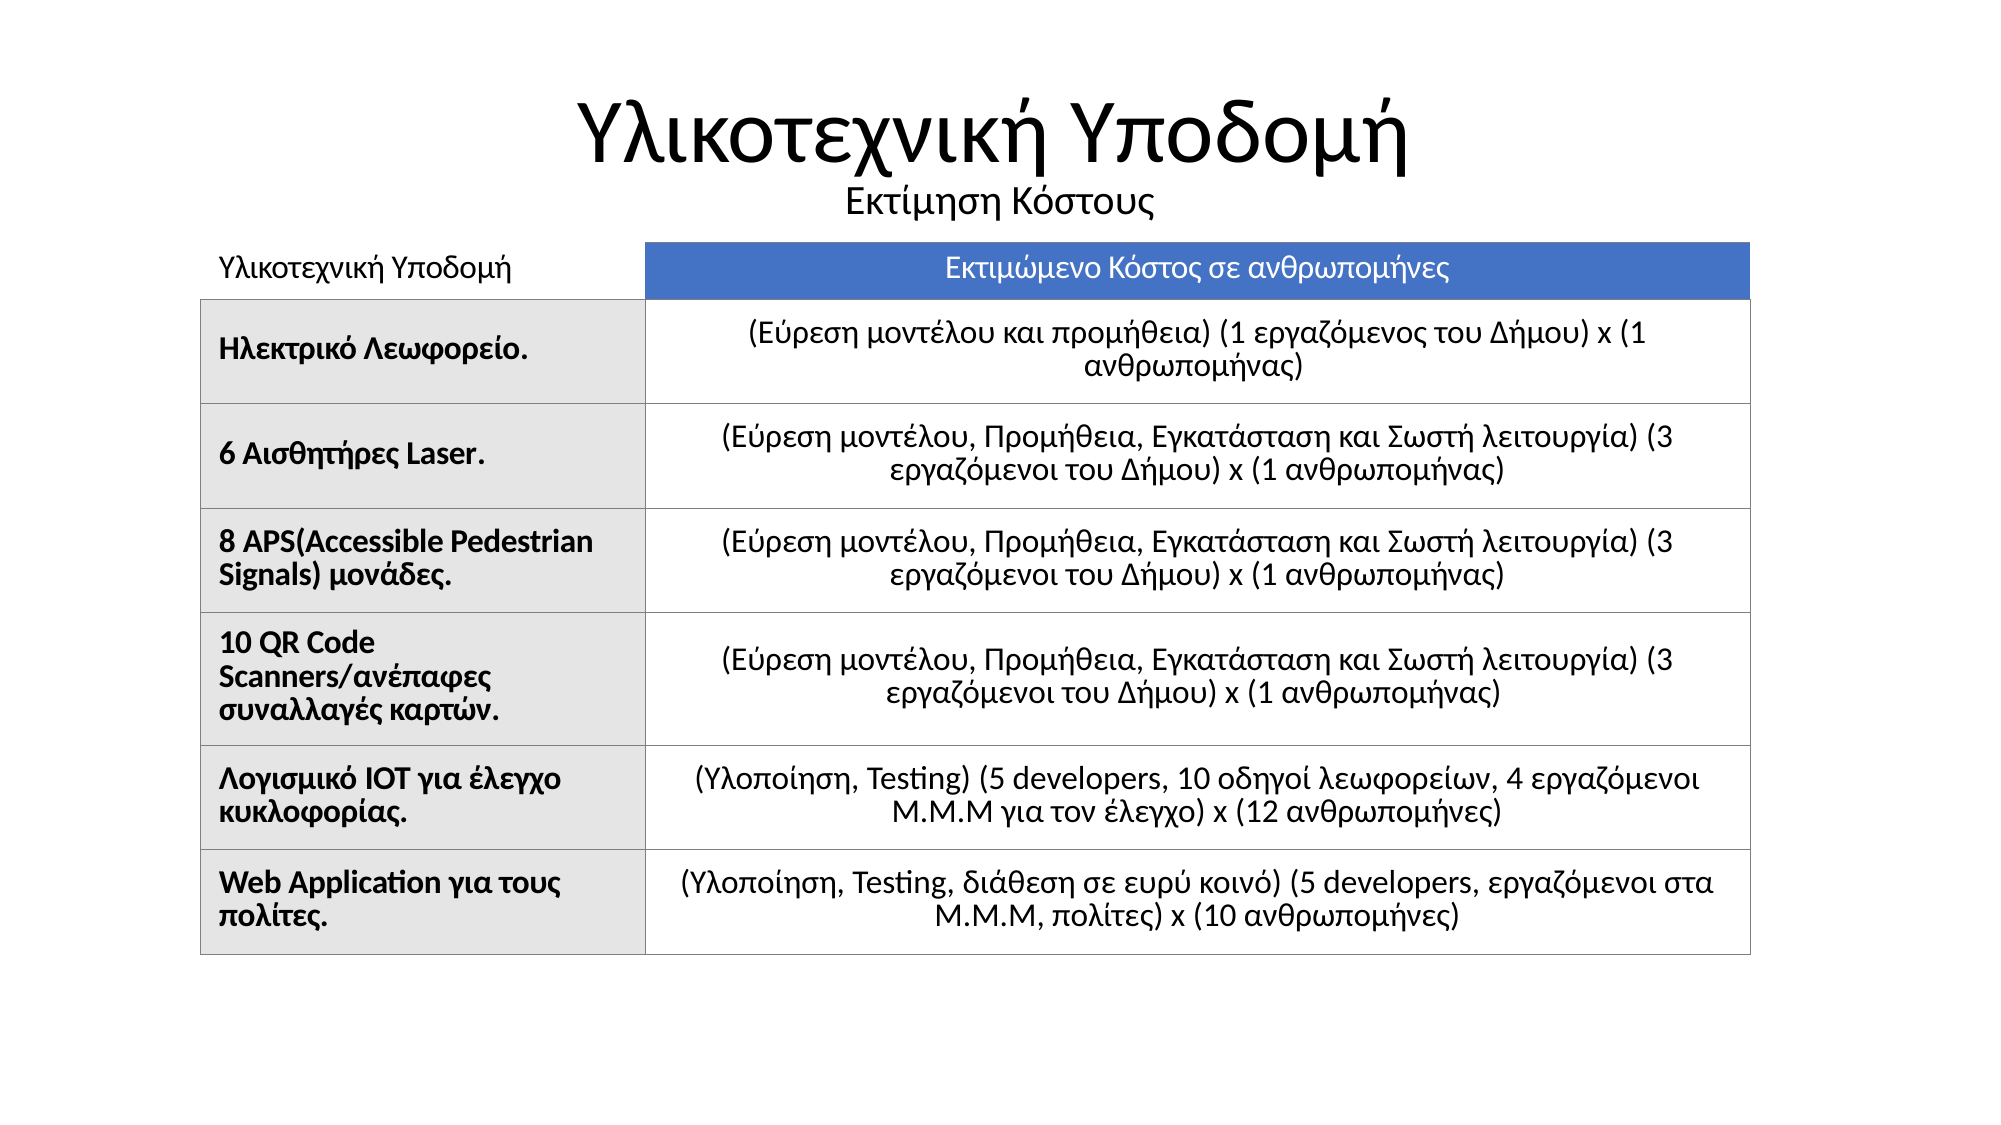

# Υλικοτεχνική Υποδομή
Εκτίμηση Κόστους
| Υλικοτεχνική Υποδομή | Εκτιμώμενο Κόστος σε ανθρωπομήνες |
| --- | --- |
| Ηλεκτρικό Λεωφορείο. | (Εύρεση μοντέλου και προμήθεια) (1 εργαζόμενος του Δήμου) x (1 ανθρωπομήνας) |
| 6 Αισθητήρες Laser. | (Εύρεση μοντέλου, Προμήθεια, Εγκατάσταση και Σωστή λειτουργία) (3 εργαζόμενοι του Δήμου) x (1 ανθρωπομήνας) |
| 8 APS(Accessible Pedestrian Signals) μονάδες. | (Εύρεση μοντέλου, Προμήθεια, Εγκατάσταση και Σωστή λειτουργία) (3 εργαζόμενοι του Δήμου) x (1 ανθρωπομήνας) |
| 10 QR Code Scanners/ανέπαφες συναλλαγές καρτών. | (Εύρεση μοντέλου, Προμήθεια, Εγκατάσταση και Σωστή λειτουργία) (3 εργαζόμενοι του Δήμου) x (1 ανθρωπομήνας) |
| Λογισμικό IOT για έλεγχο κυκλοφορίας. | (Υλοποίηση, Testing) (5 developers, 10 οδηγοί λεωφορείων, 4 εργαζόμενοι Μ.Μ.Μ για τον έλεγχο) x (12 ανθρωπομήνες) |
| Web Application για τους πολίτες. | (Υλοποίηση, Testing, διάθεση σε ευρύ κοινό) (5 developers, εργαζόμενοι στα Μ.Μ.Μ, πολίτες) x (10 ανθρωπομήνες) |